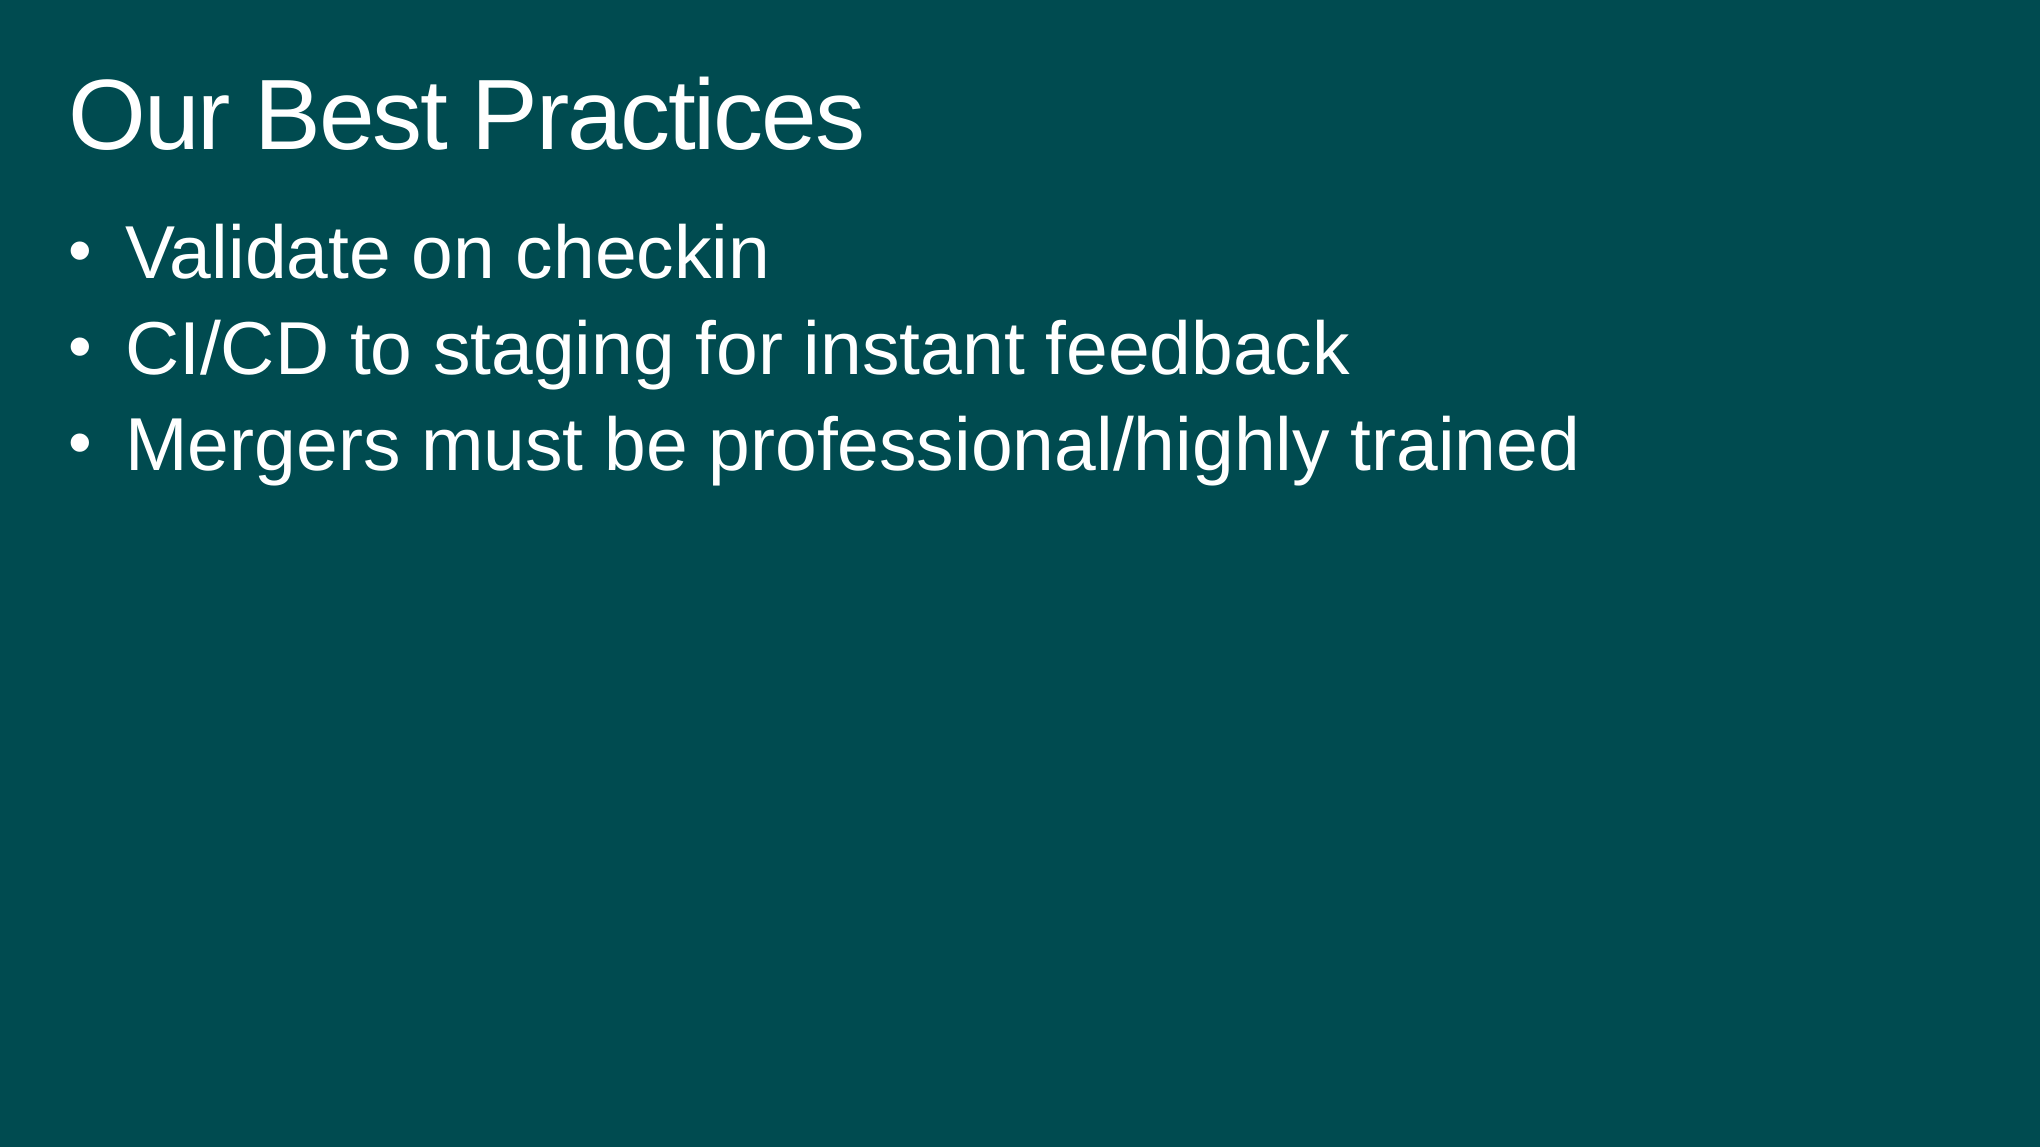

# Our Best Practices
Validate on checkin
CI/CD to staging for instant feedback
Mergers must be professional/highly trained